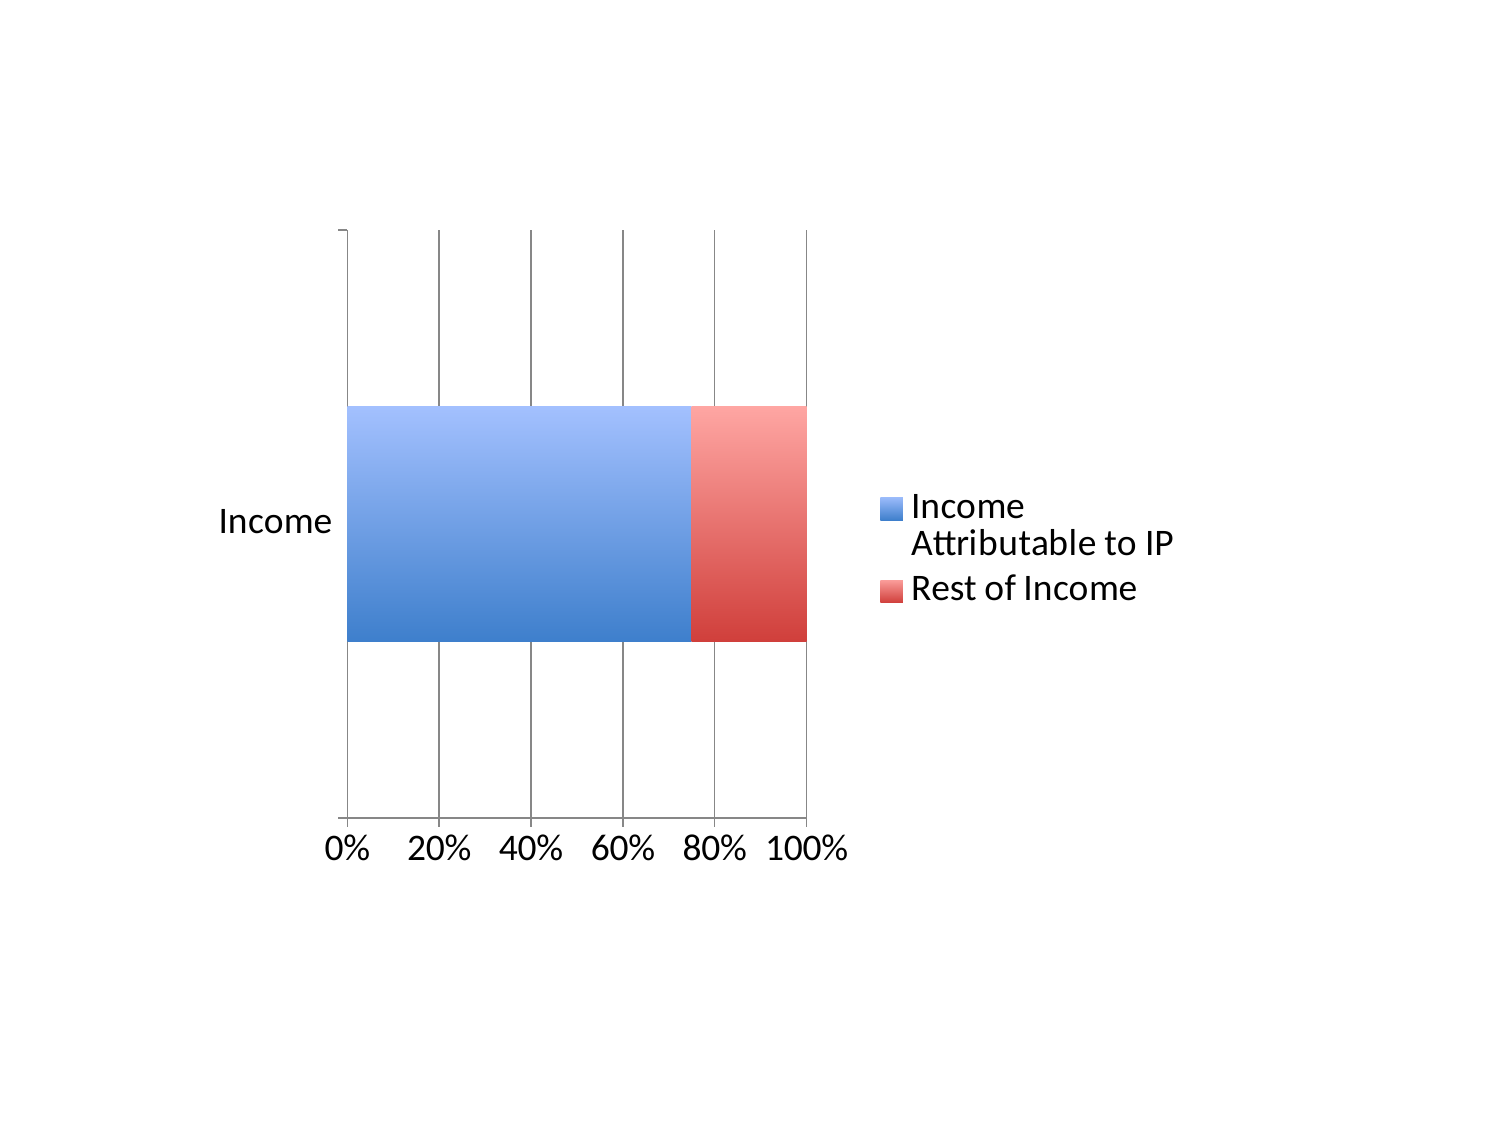

### Chart

| Category | Income Attributable to IP | Rest of Income |
|---|---|---|
| Income | 7.5 | 2.5 |